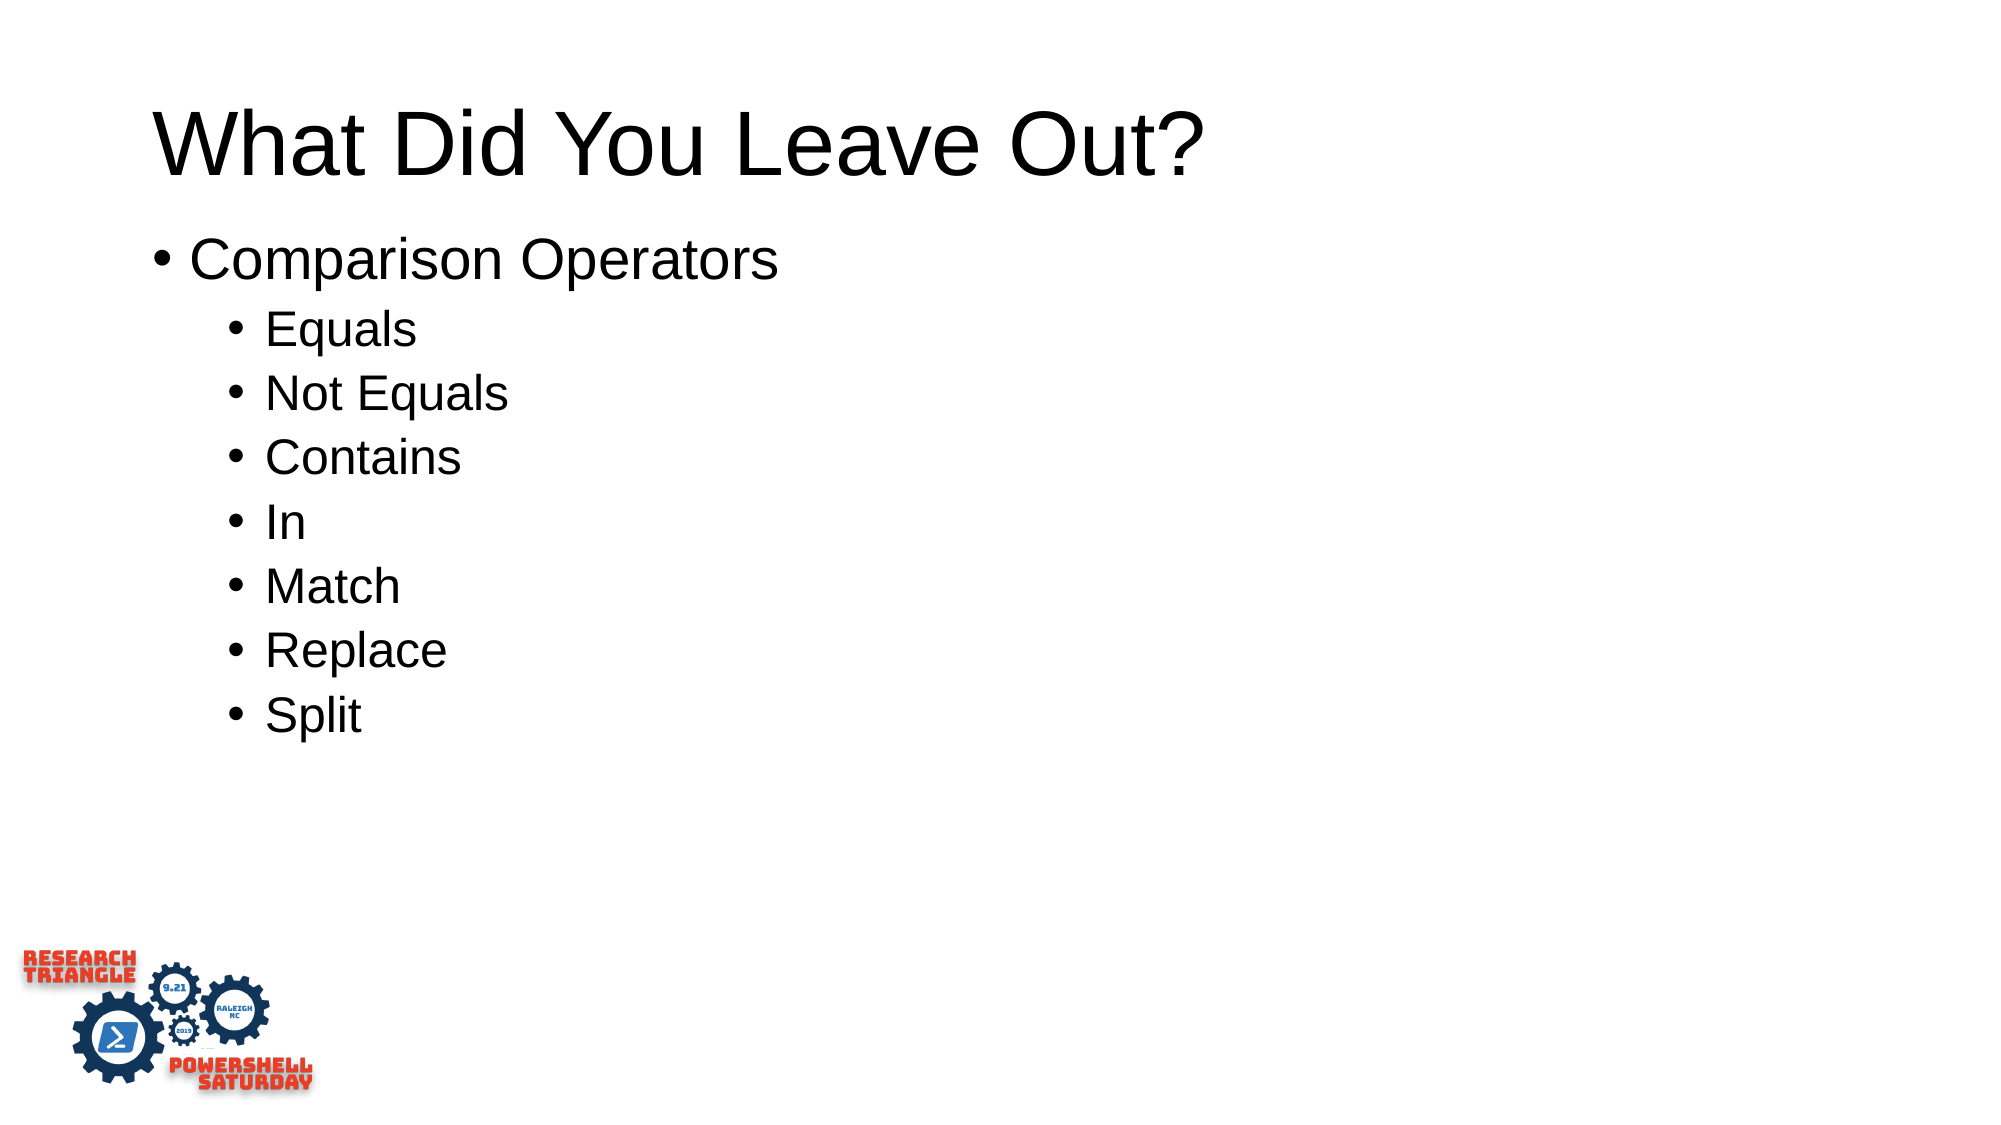

# What Did You Leave Out?
Comparison Operators
Equals
Not Equals
Contains
In
Match
Replace
Split